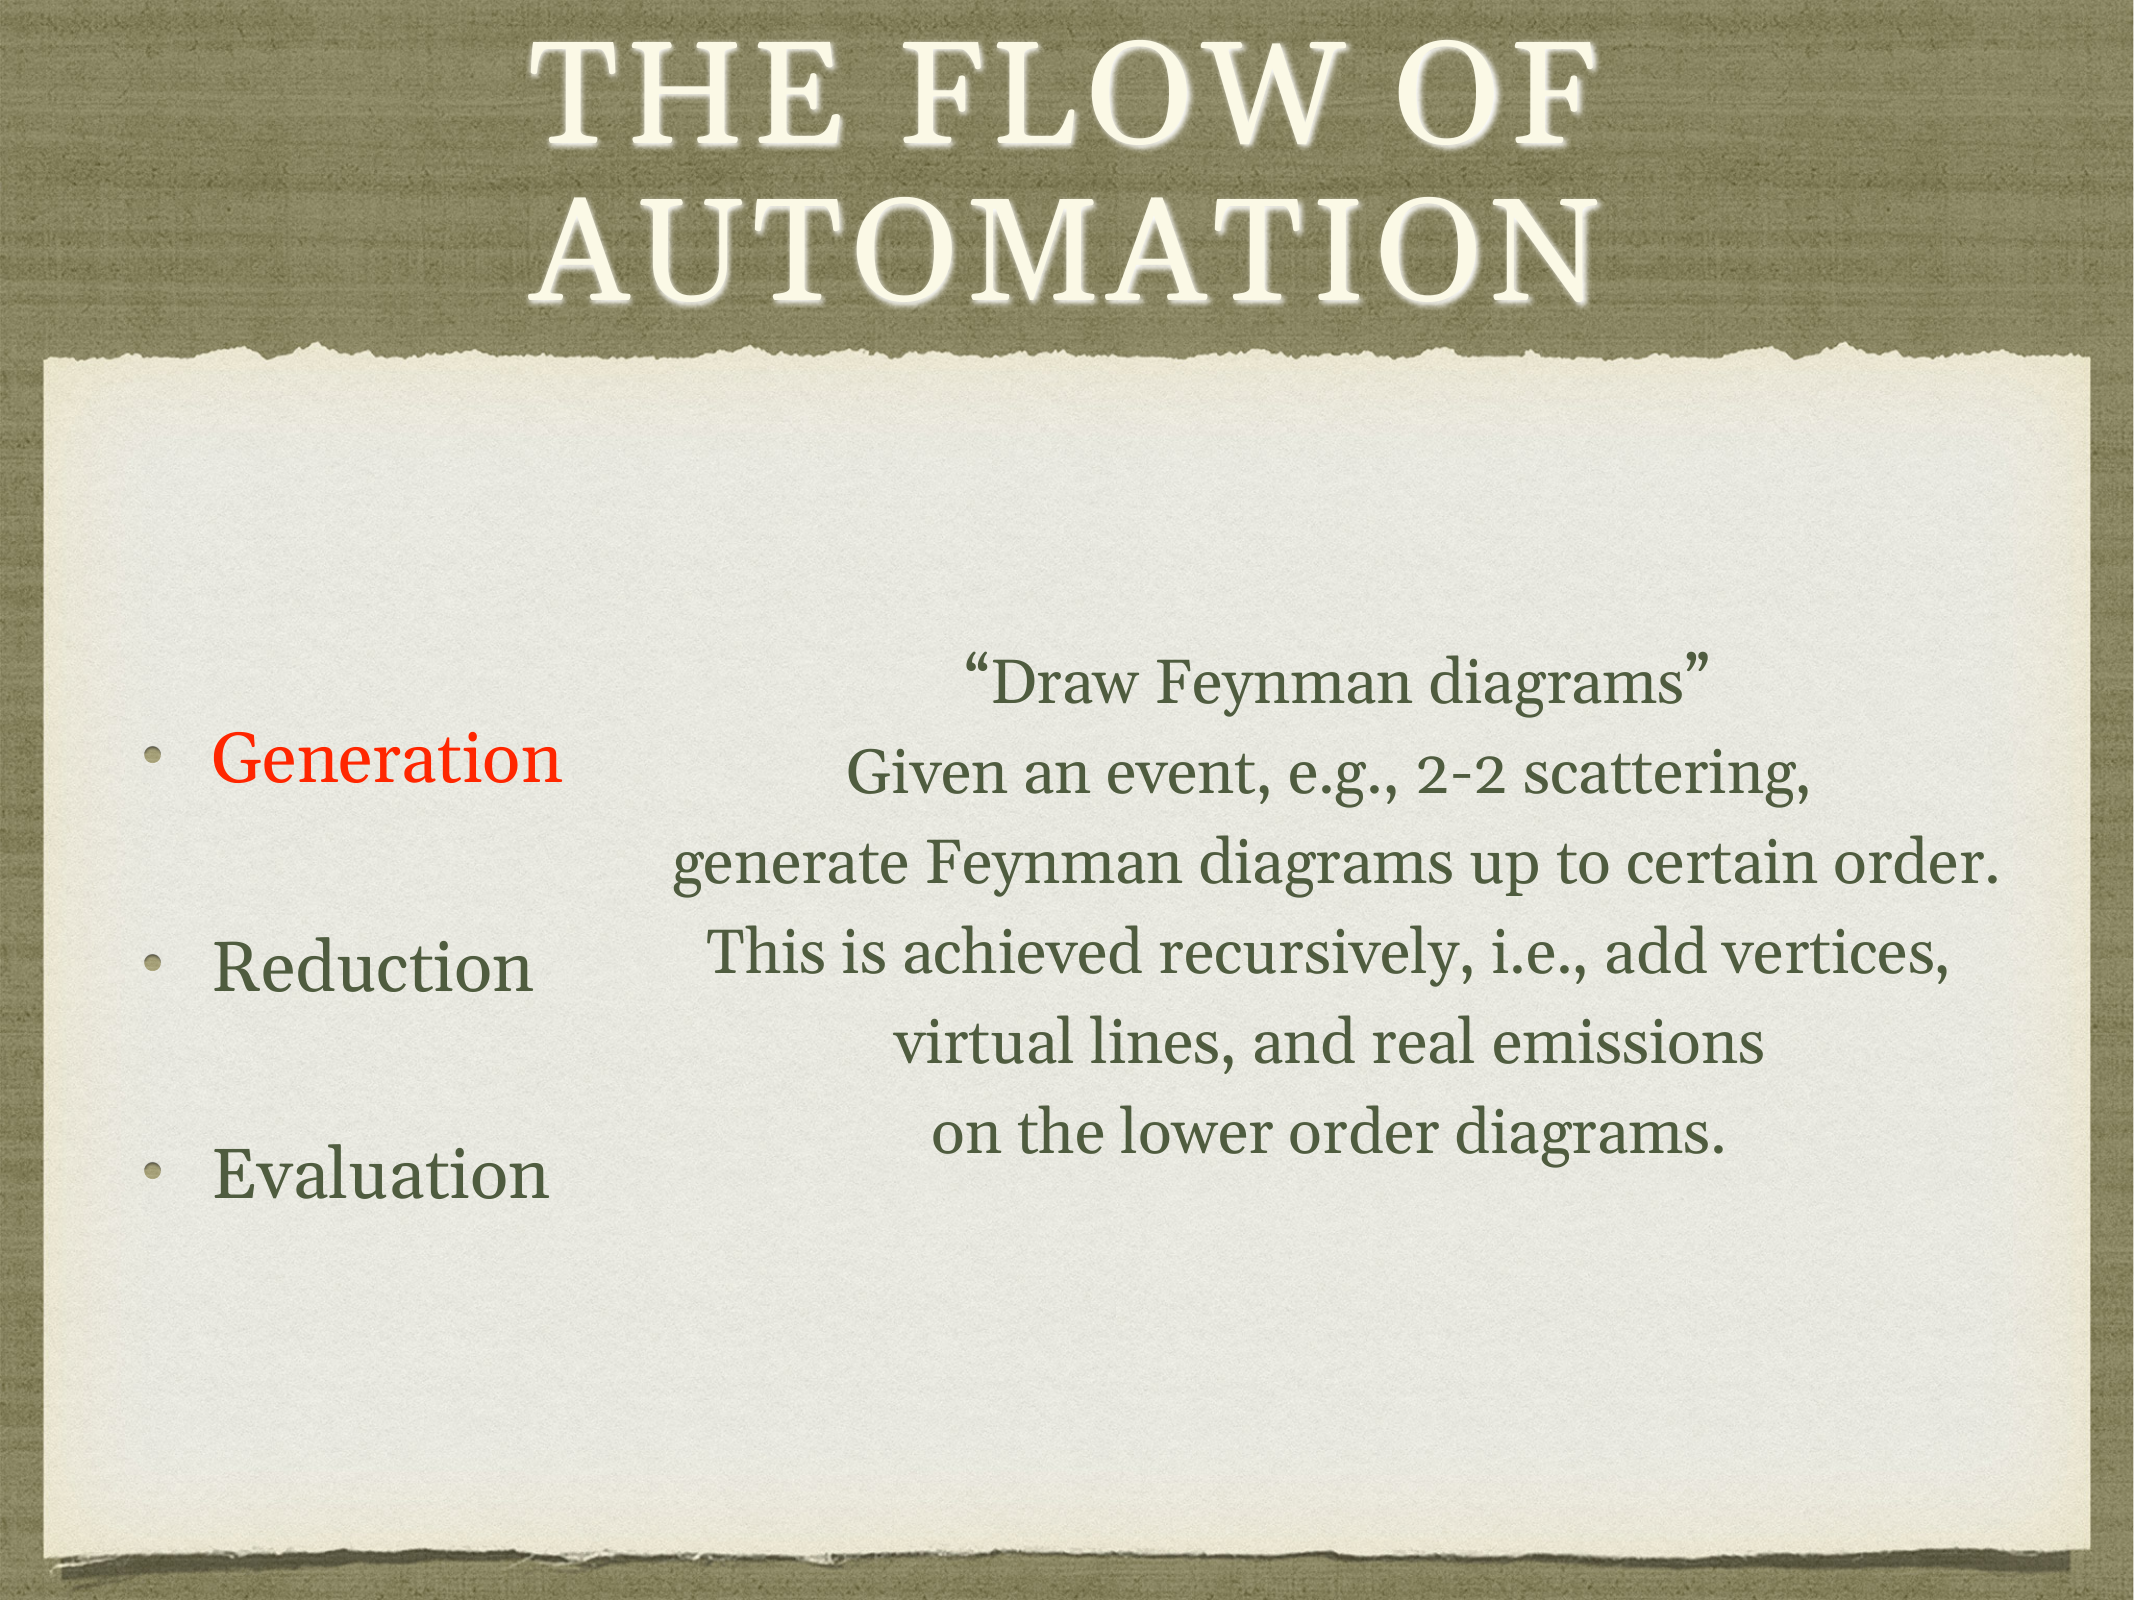

# The flow of automation
Generation
Reduction
Evaluation
“Draw Feynman diagrams”
Given an event, e.g., 2-2 scattering,
generate Feynman diagrams up to certain order.
This is achieved recursively, i.e., add vertices,
virtual lines, and real emissions
on the lower order diagrams.
6